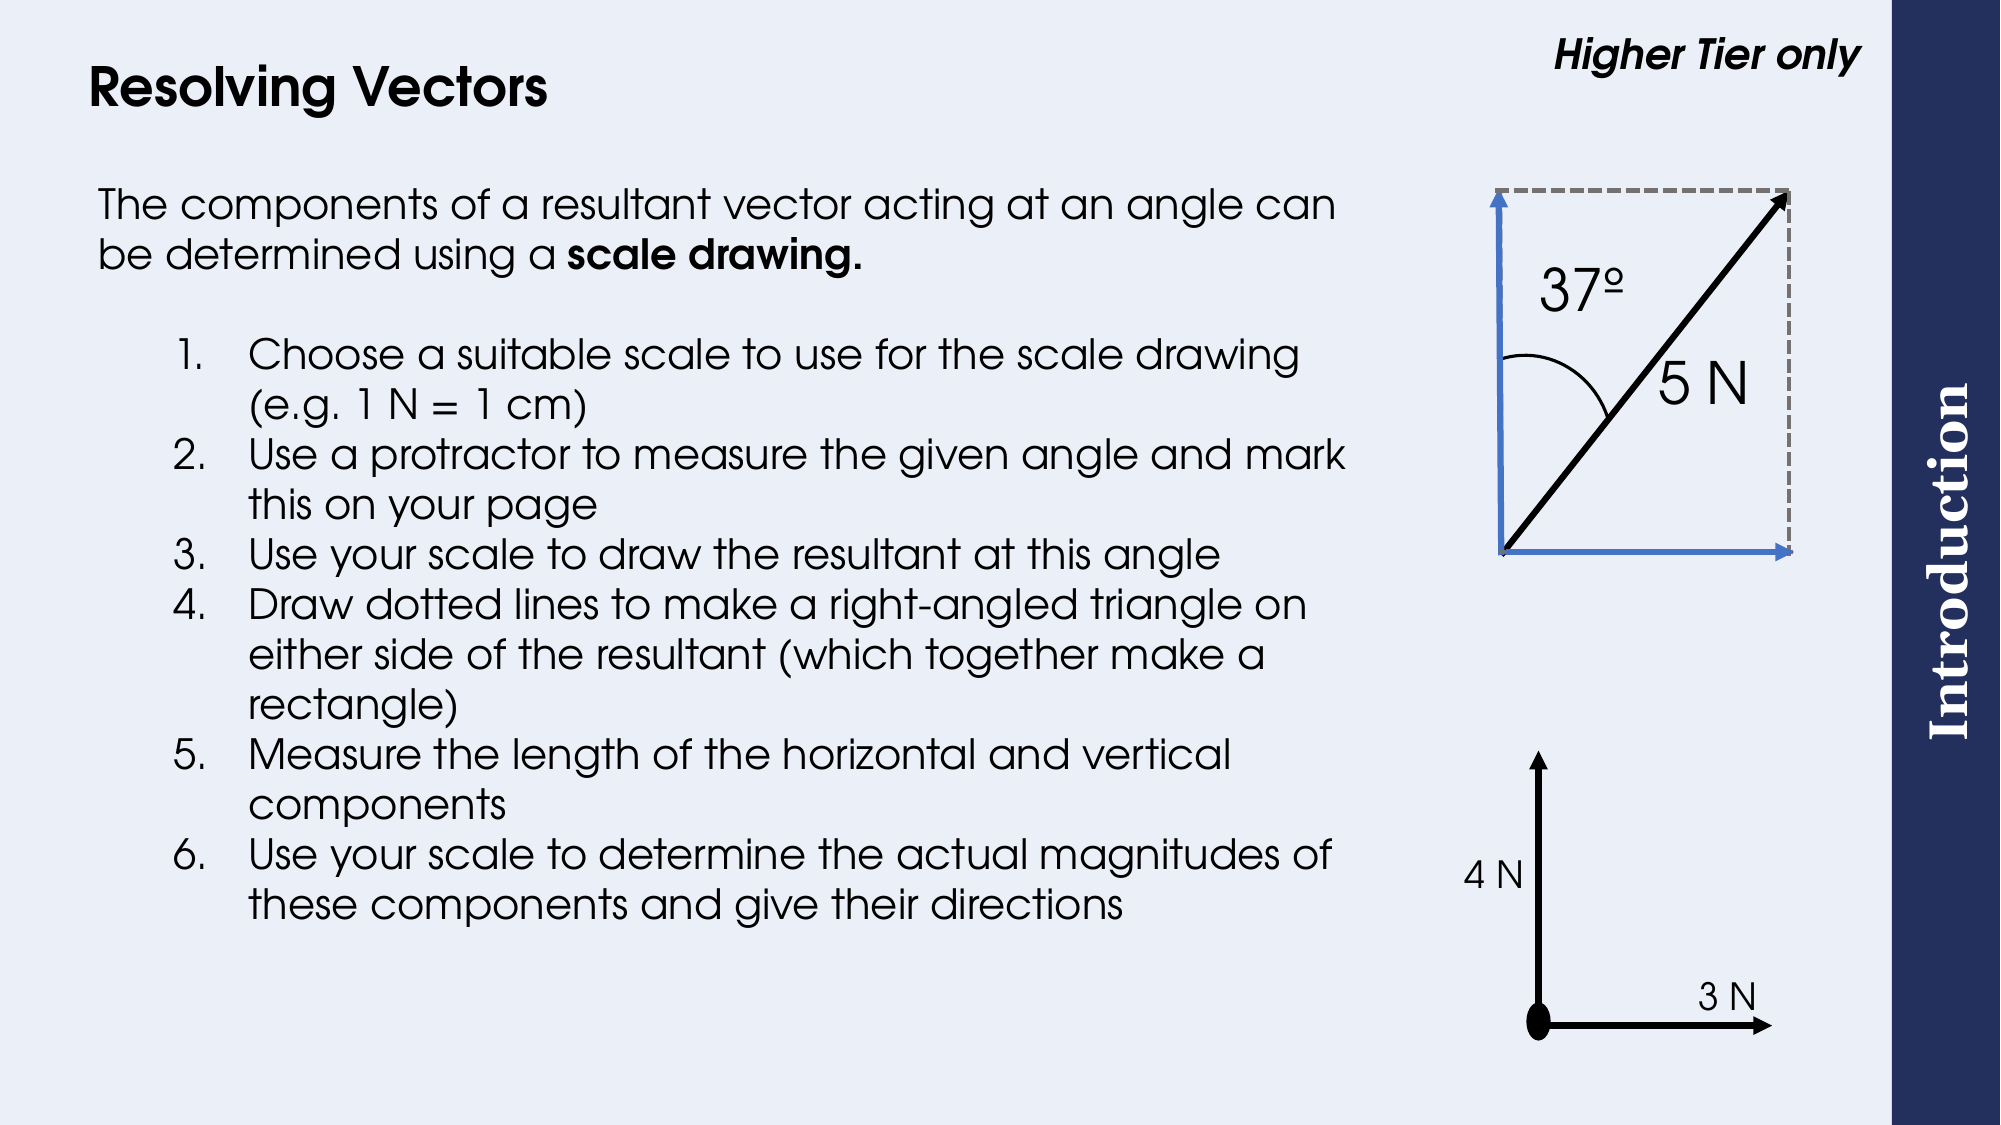

# Resolving Vectors
Higher Tier only

The components of a resultant vector acting at an angle can be determined using a scale drawing.

Choose a suitable scale to use for the scale drawing (e.g. 1 N = 1 cm)
Use a protractor to measure the given angle and mark this on your page
Use your scale to draw the resultant at this angle
Draw dotted lines to make a right-angled triangle on either side of the resultant (which together make a rectangle)
Measure the length of the horizontal and vertical components
Use your scale to determine the actual magnitudes of these components and give their directions
37º
5 N

4 N
3 N